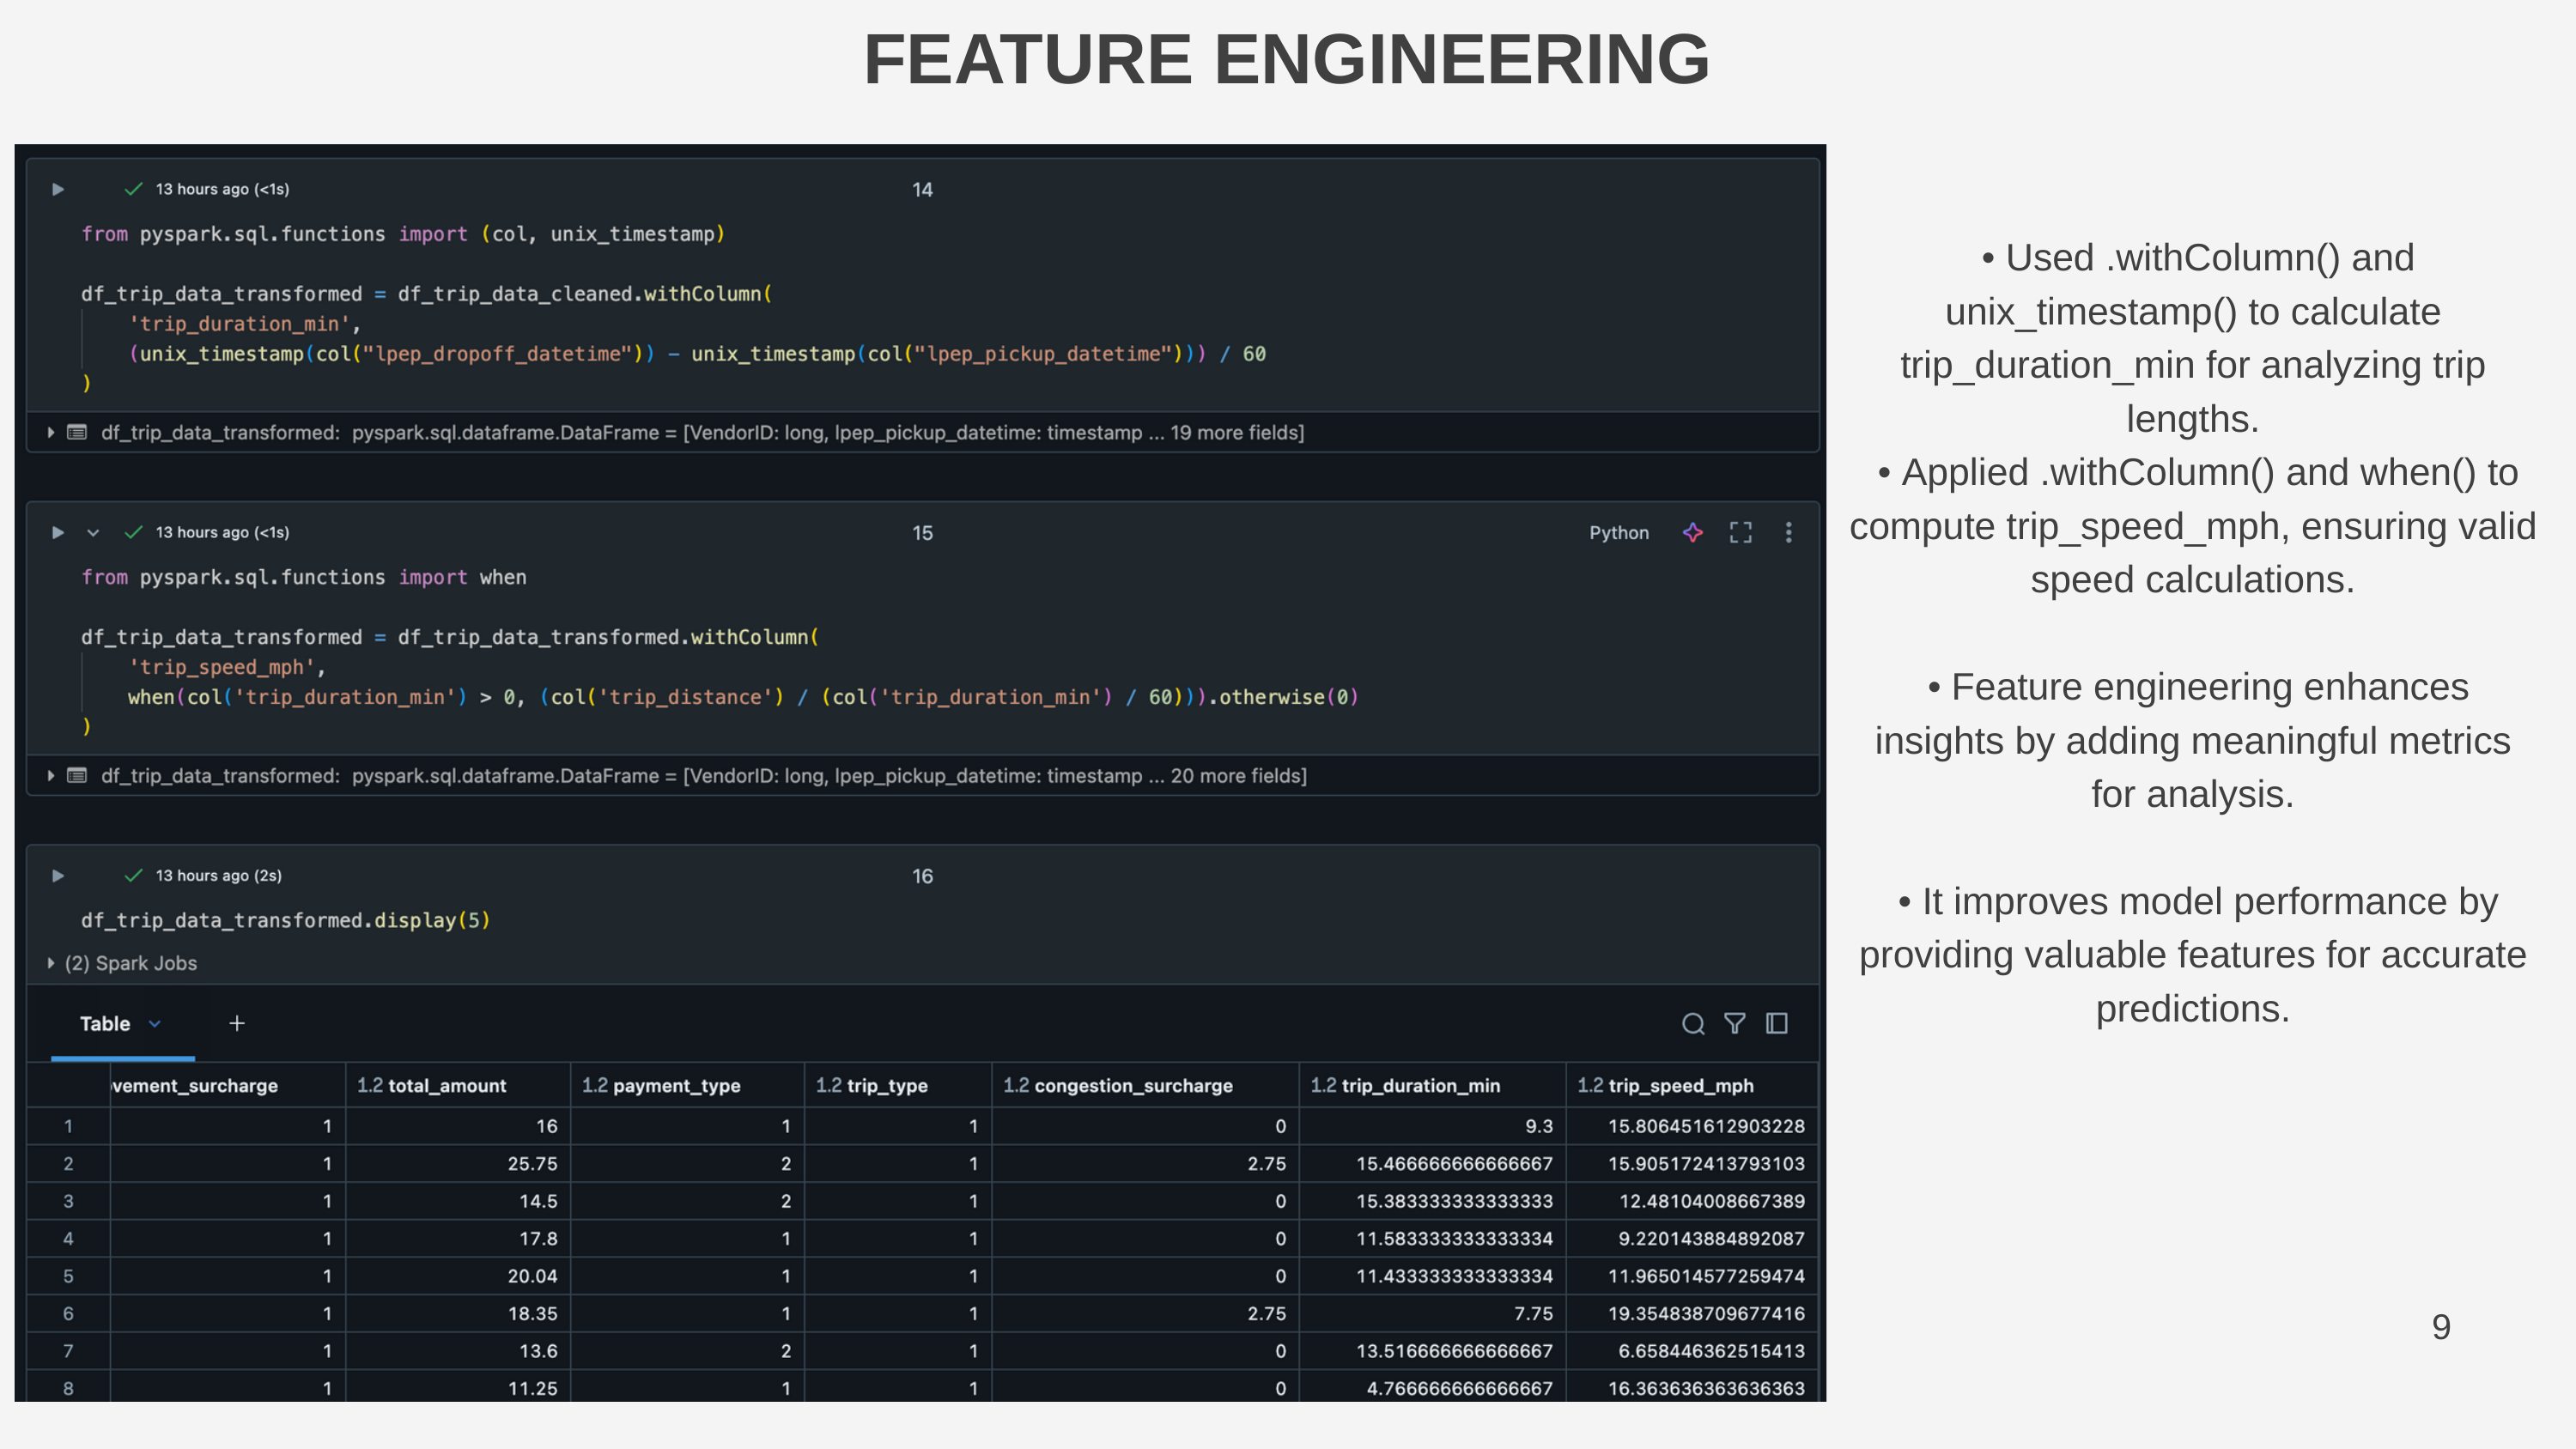

FEATURE ENGINEERING

 • Used .withColumn() and unix_timestamp() to calculate trip_duration_min for analyzing trip lengths.
 • Applied .withColumn() and when() to compute trip_speed_mph, ensuring valid speed calculations.

 • Feature engineering enhances insights by adding meaningful metrics for analysis.

 • It improves model performance by providing valuable features for accurate predictions.

9